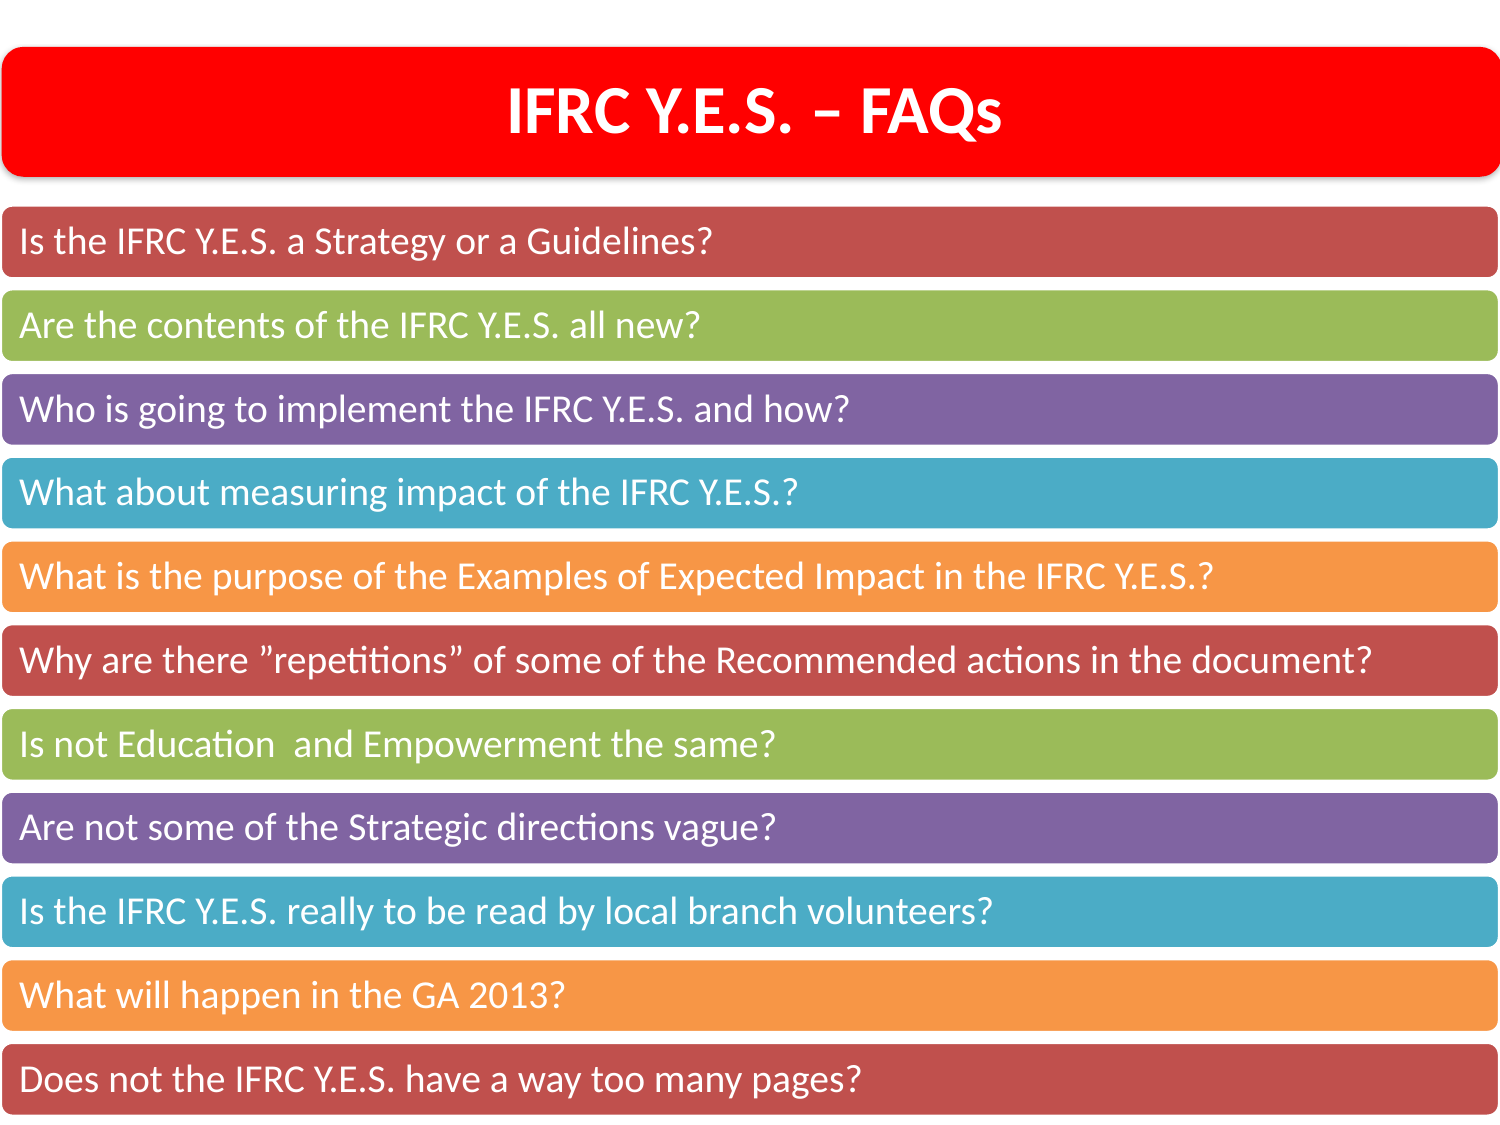

IFRC Y.E.S. – FAQs
Is the IFRC Y.E.S. a Strategy or a Guidelines?
Are the contents of the IFRC Y.E.S. all new?
Who is going to implement the IFRC Y.E.S. and how?
What about measuring impact of the IFRC Y.E.S.?
What is the purpose of the Examples of Expected Impact in the IFRC Y.E.S.?
Why are there ”repetitions” of some of the Recommended actions in the document?
Is not Education  and Empowerment the same?
Are not some of the Strategic directions vague?
Is the IFRC Y.E.S. really to be read by local branch volunteers?
What will happen in the GA 2013?
Does not the IFRC Y.E.S. have a way too many pages?